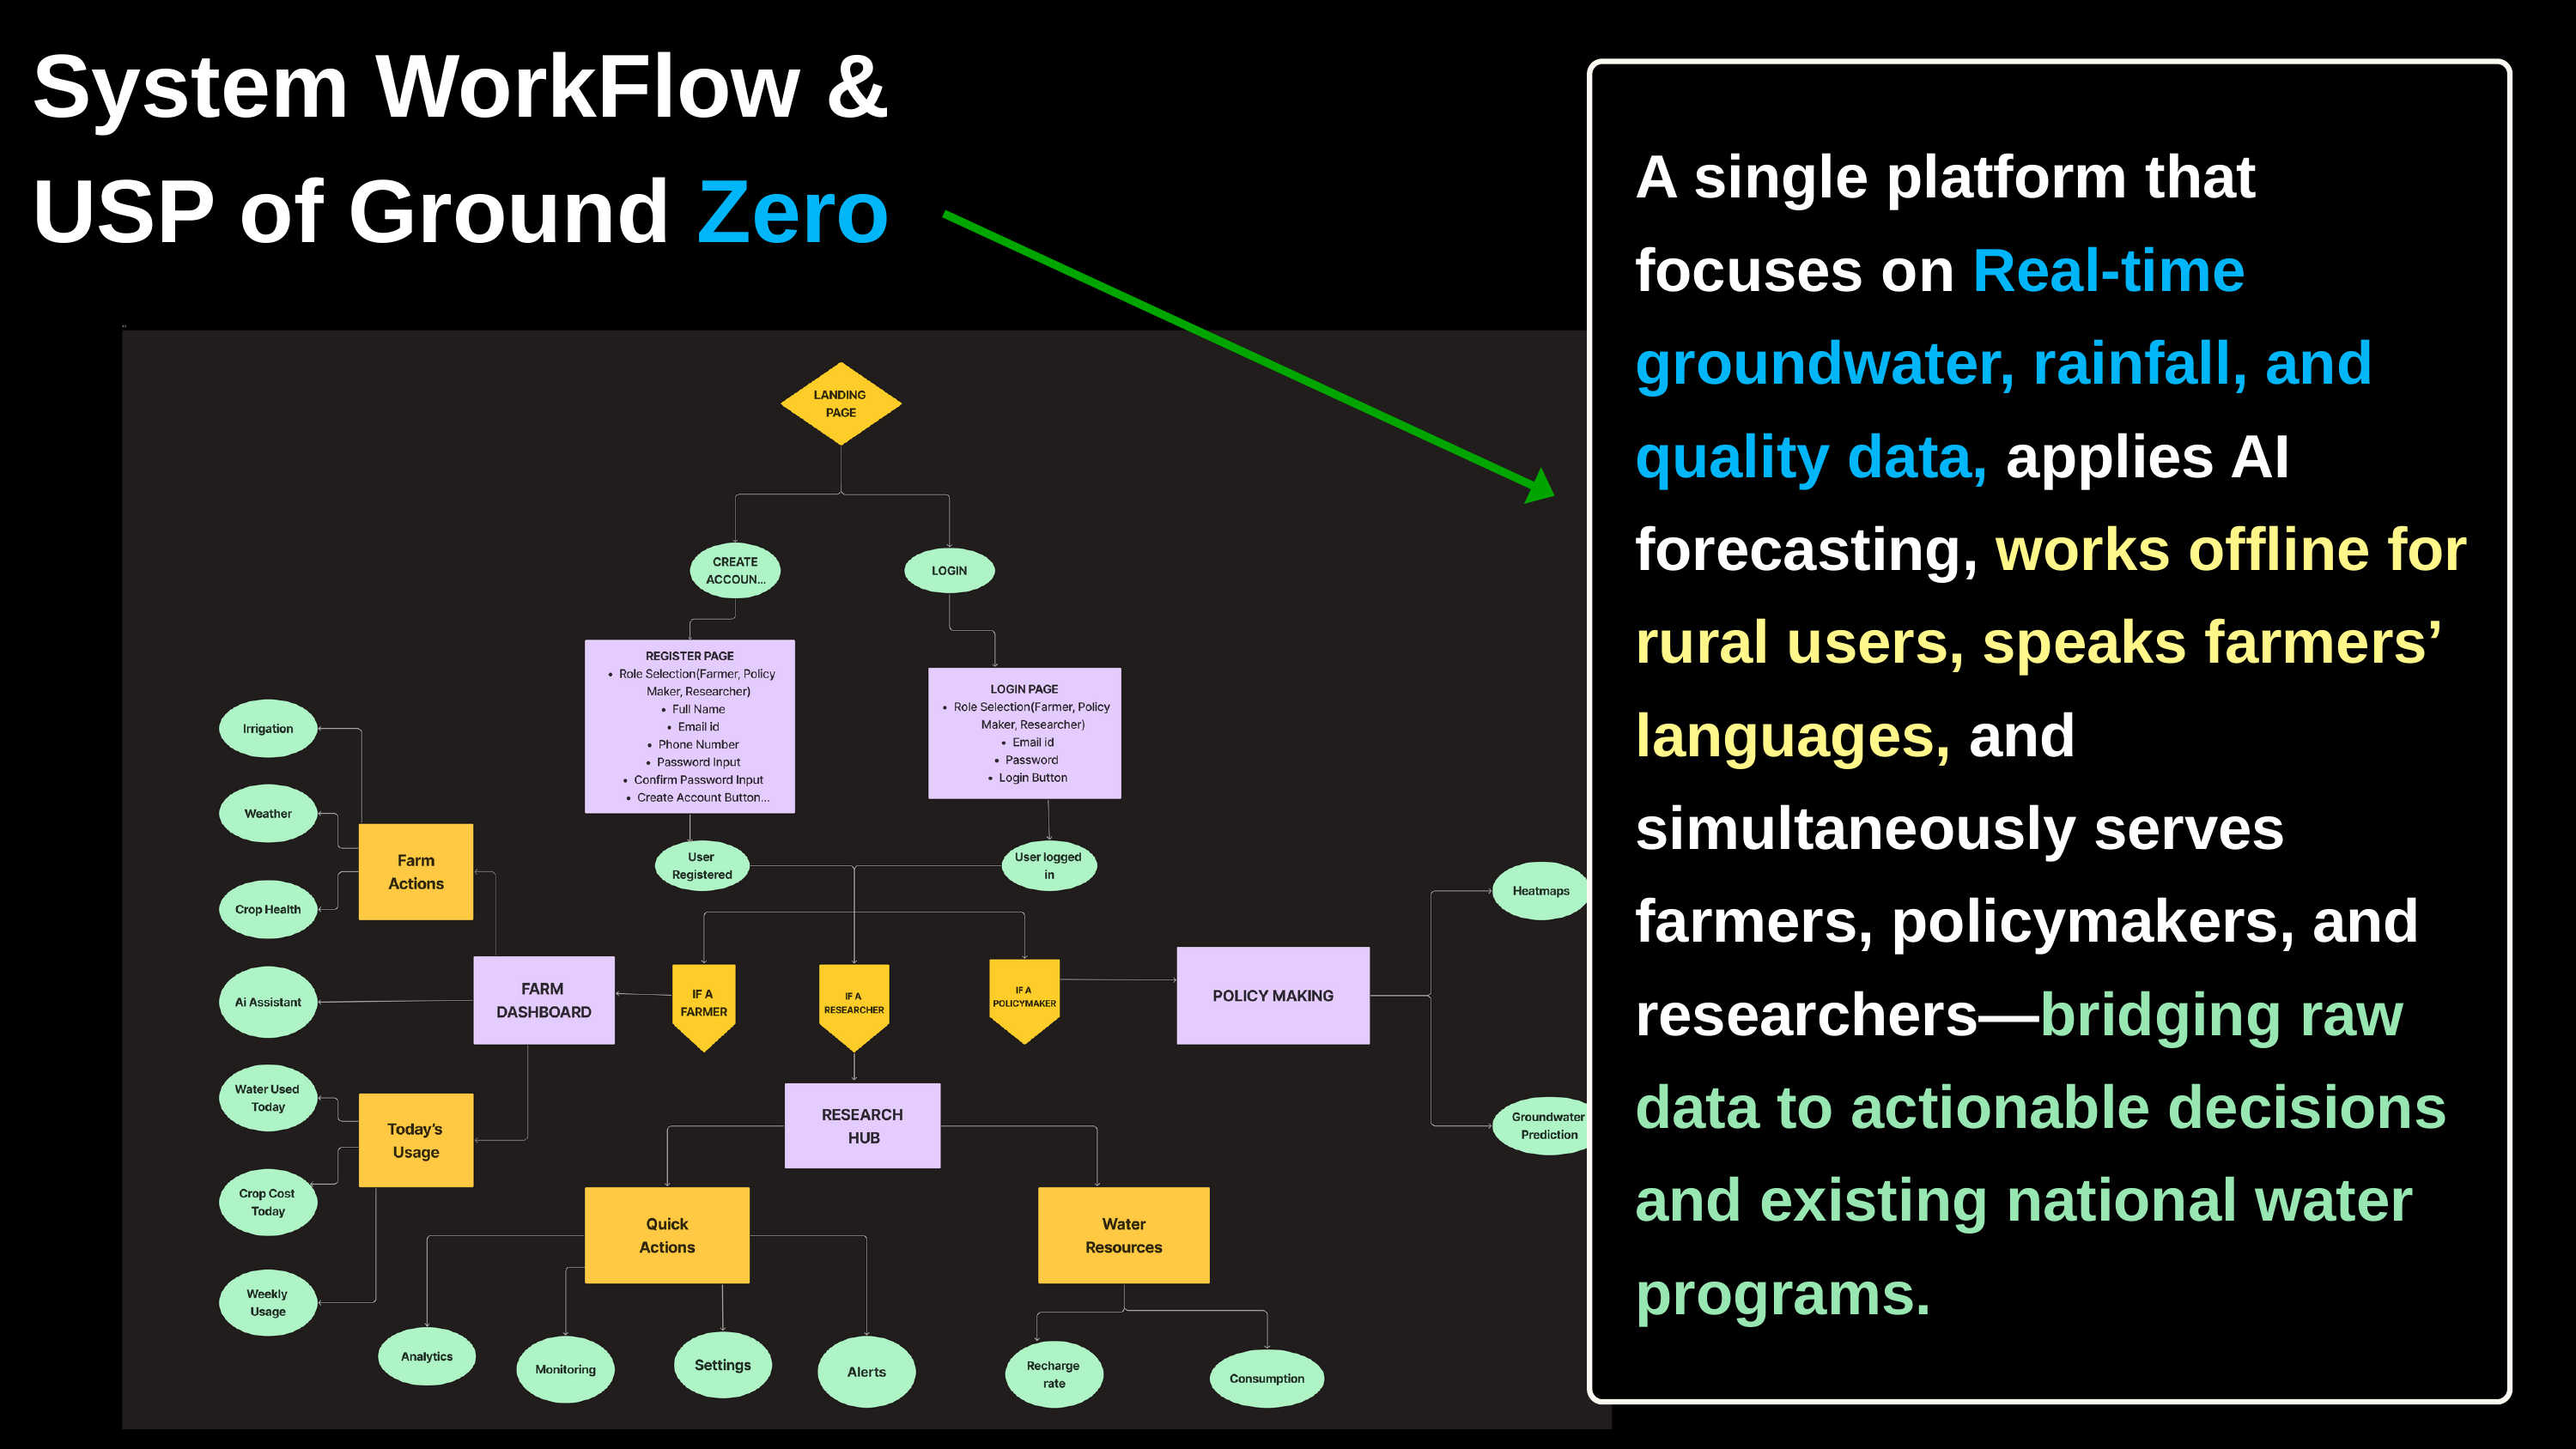

System WorkFlow &
USP of Ground Zero

A single platform that focuses on Real-time groundwater, rainfall, and quality data, applies AI forecasting, works offline for rural users, speaks farmers’ languages, and simultaneously serves farmers, policymakers, and researchers—bridging raw data to actionable decisions and existing national water programs.